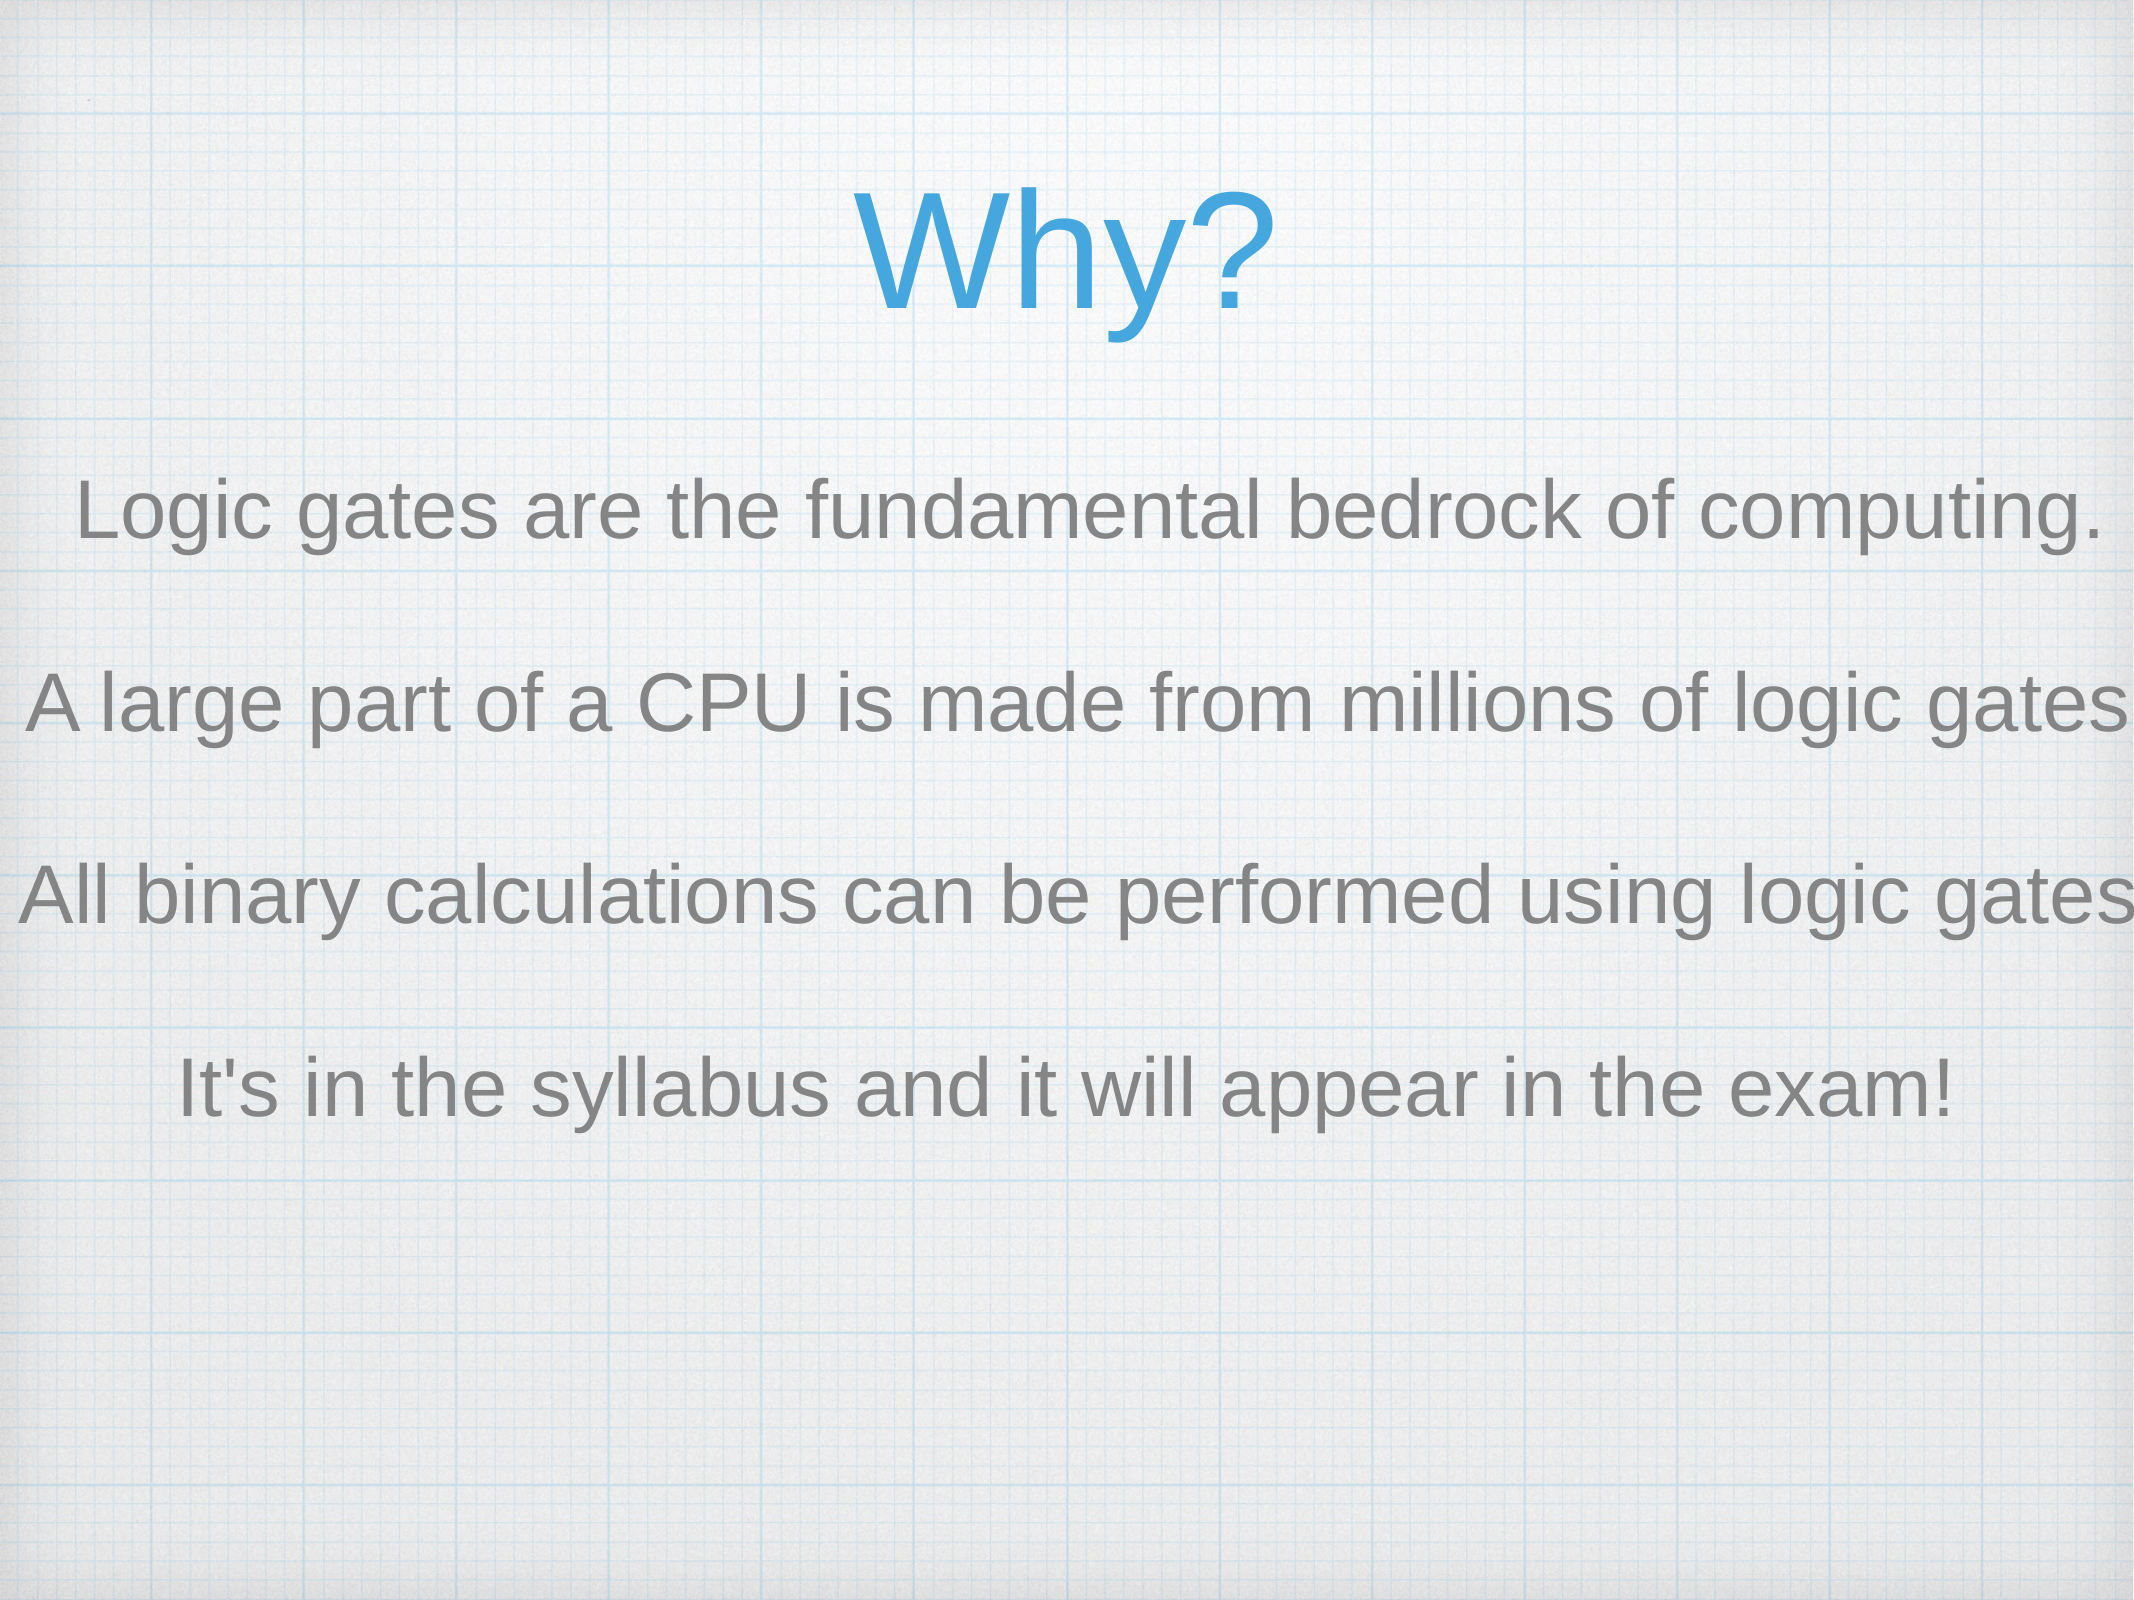

# Why?
Logic gates are the fundamental bedrock of computing.
A large part of a CPU is made from millions of logic gates.
All binary calculations can be performed using logic gates.
It's in the syllabus and it will appear in the exam!